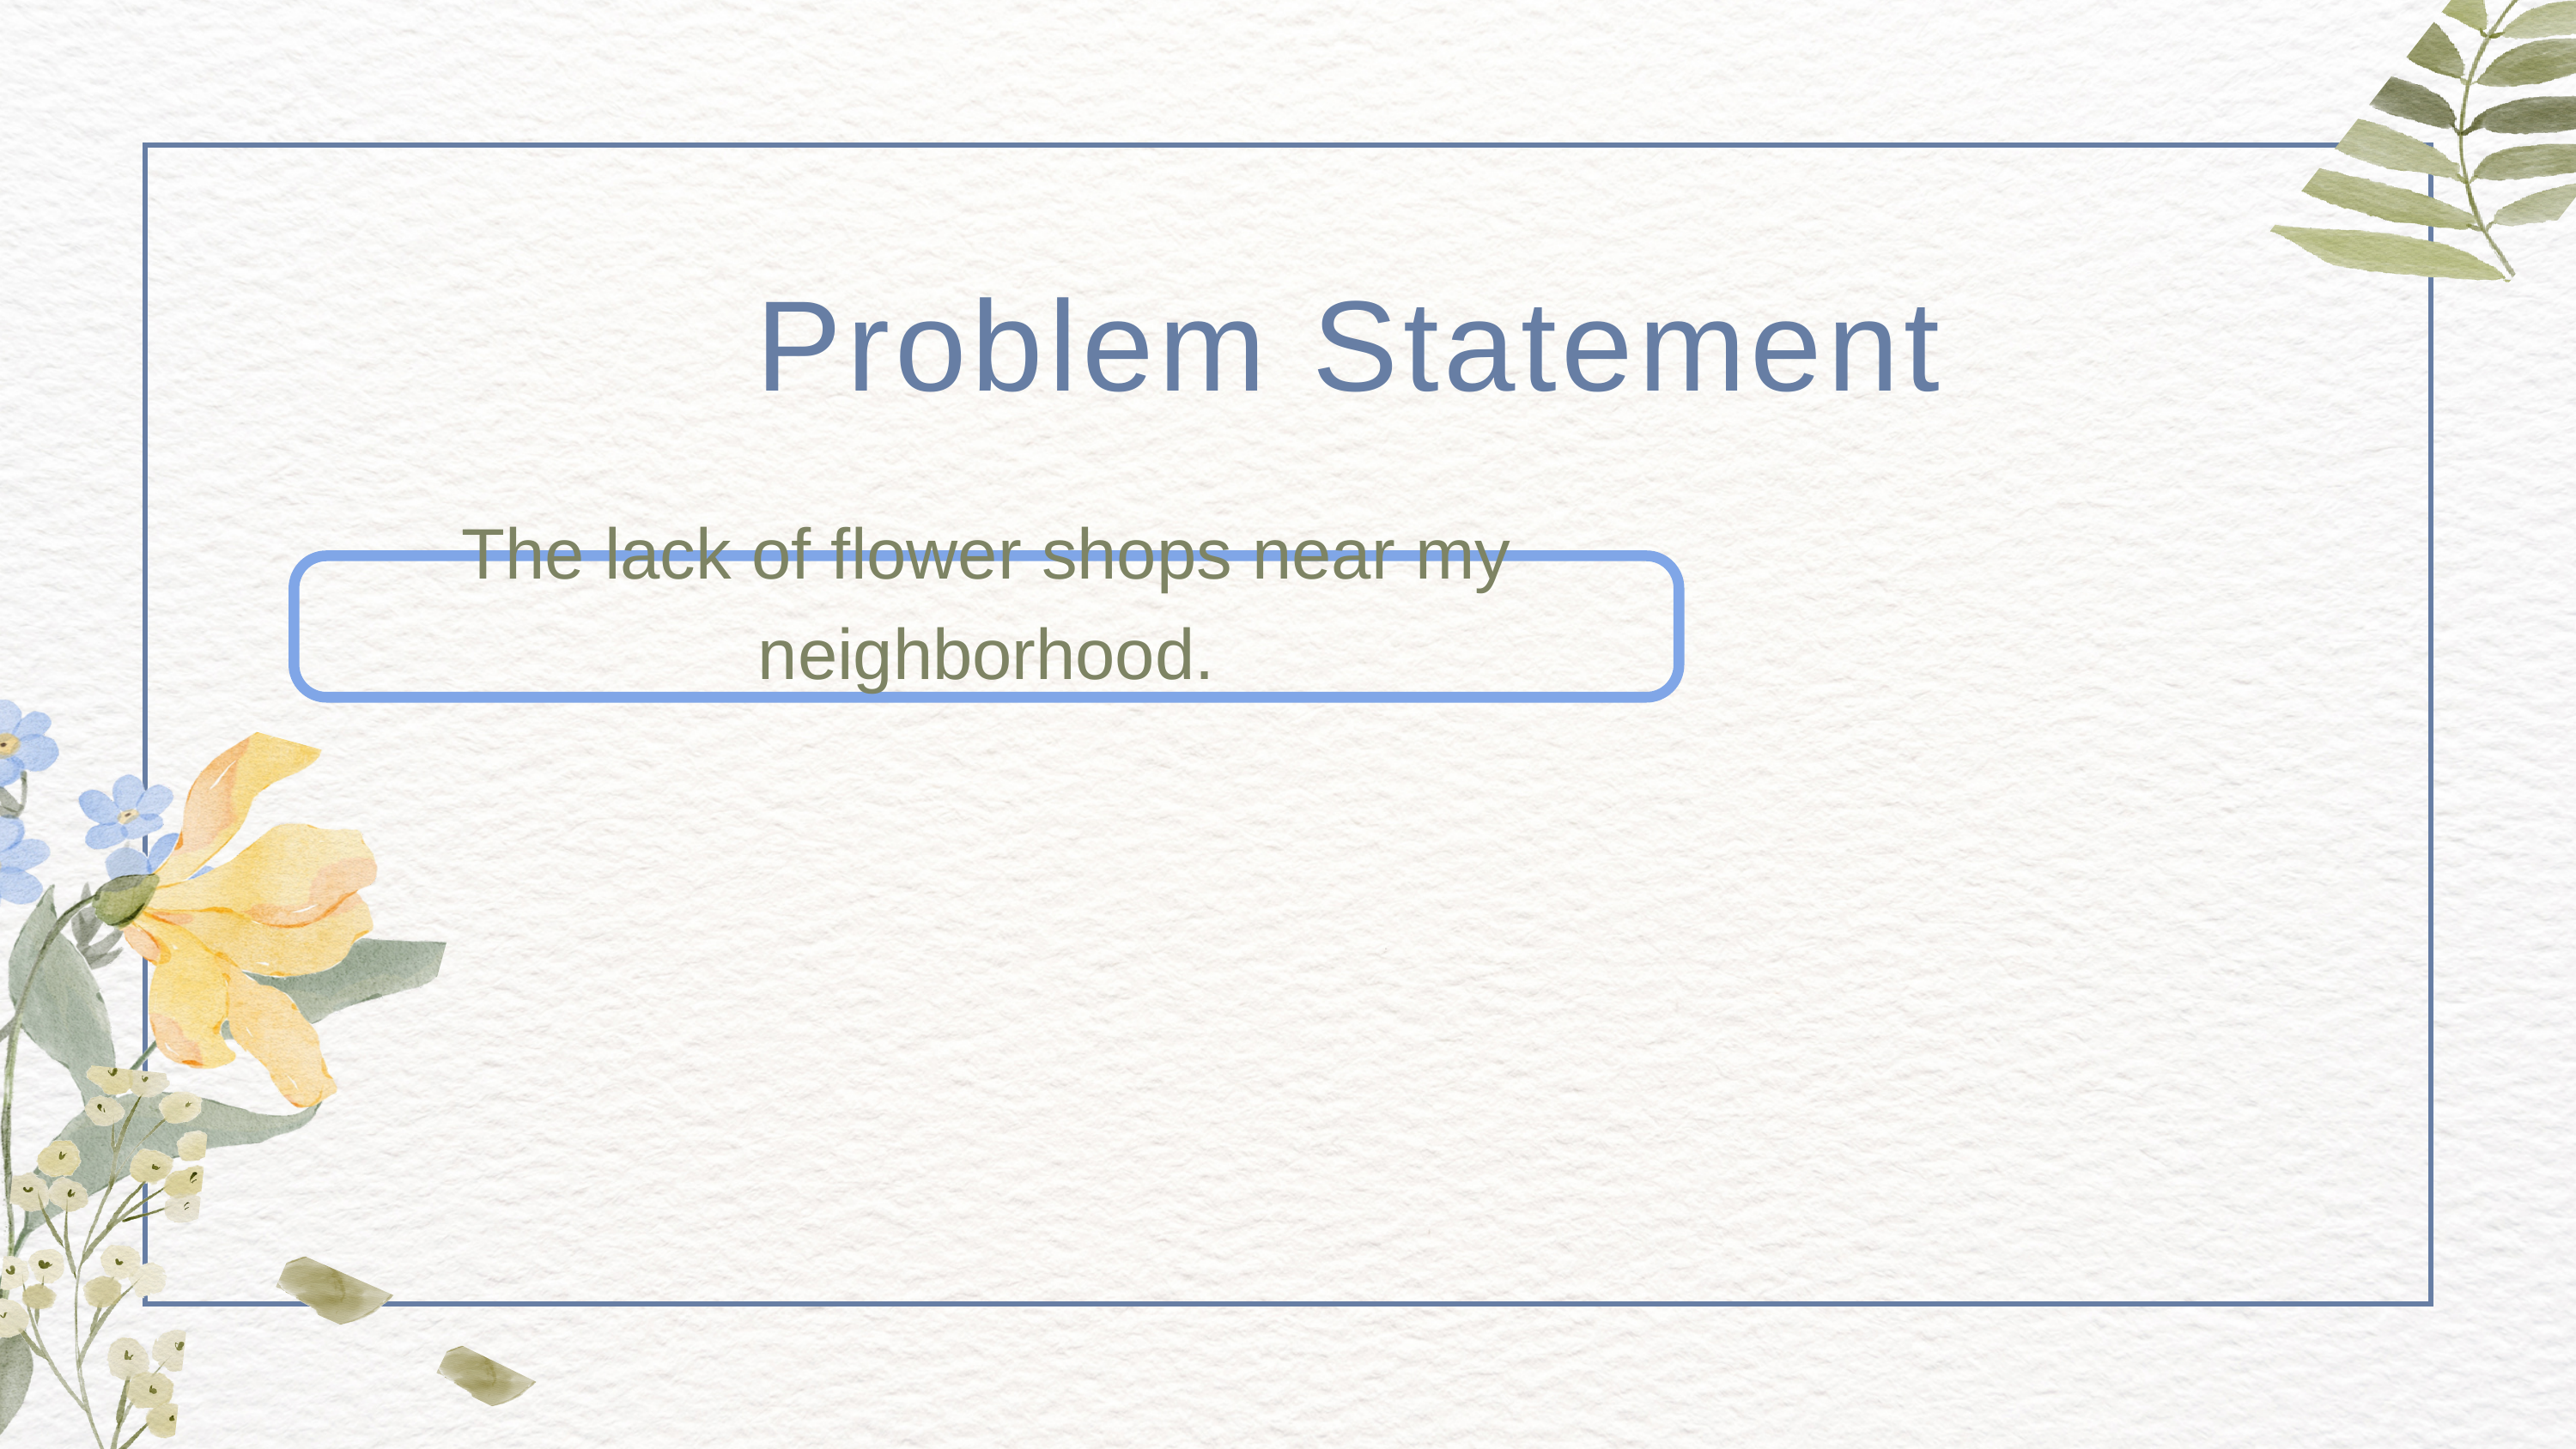

Problem Statement

The lack of flower shops near my neighborhood.